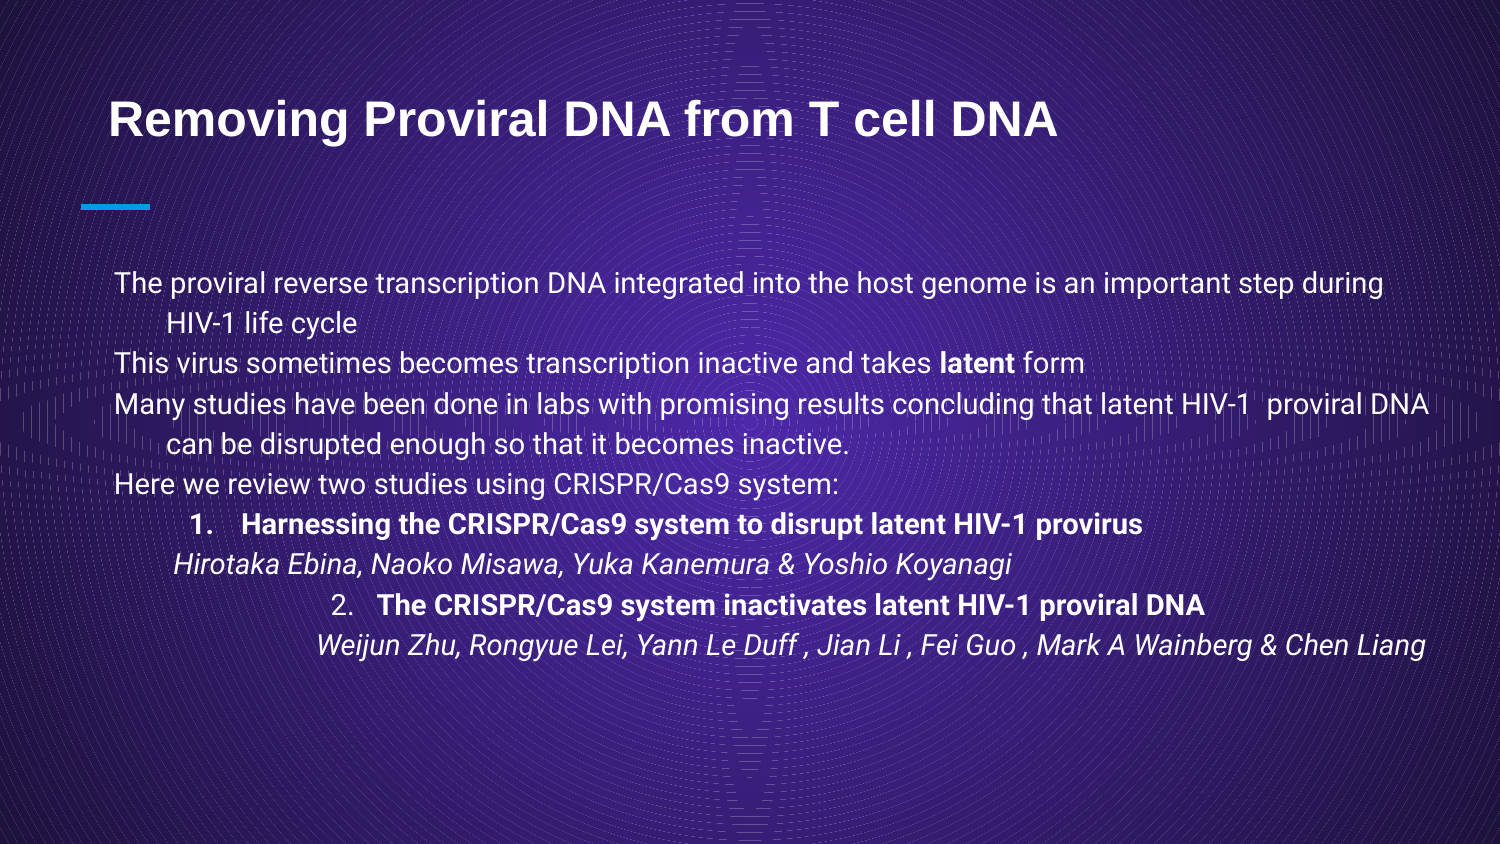

# Removing Proviral DNA from T cell DNA
The proviral reverse transcription DNA integrated into the host genome is an important step during HIV-1 life cycle
This virus sometimes becomes transcription inactive and takes latent form
Many studies have been done in labs with promising results concluding that latent HIV-1  proviral DNA can be disrupted enough so that it becomes inactive.
Here we review two studies using CRISPR/Cas9 system:
Harnessing the CRISPR/Cas9 system to disrupt latent HIV-1 provirus
 Hirotaka Ebina, Naoko Misawa, Yuka Kanemura & Yoshio Koyanagi
	  2.   The CRISPR/Cas9 system inactivates latent HIV-1 proviral DNA
	Weijun Zhu, Rongyue Lei, Yann Le Duff , Jian Li , Fei Guo , Mark A Wainberg & Chen Liang